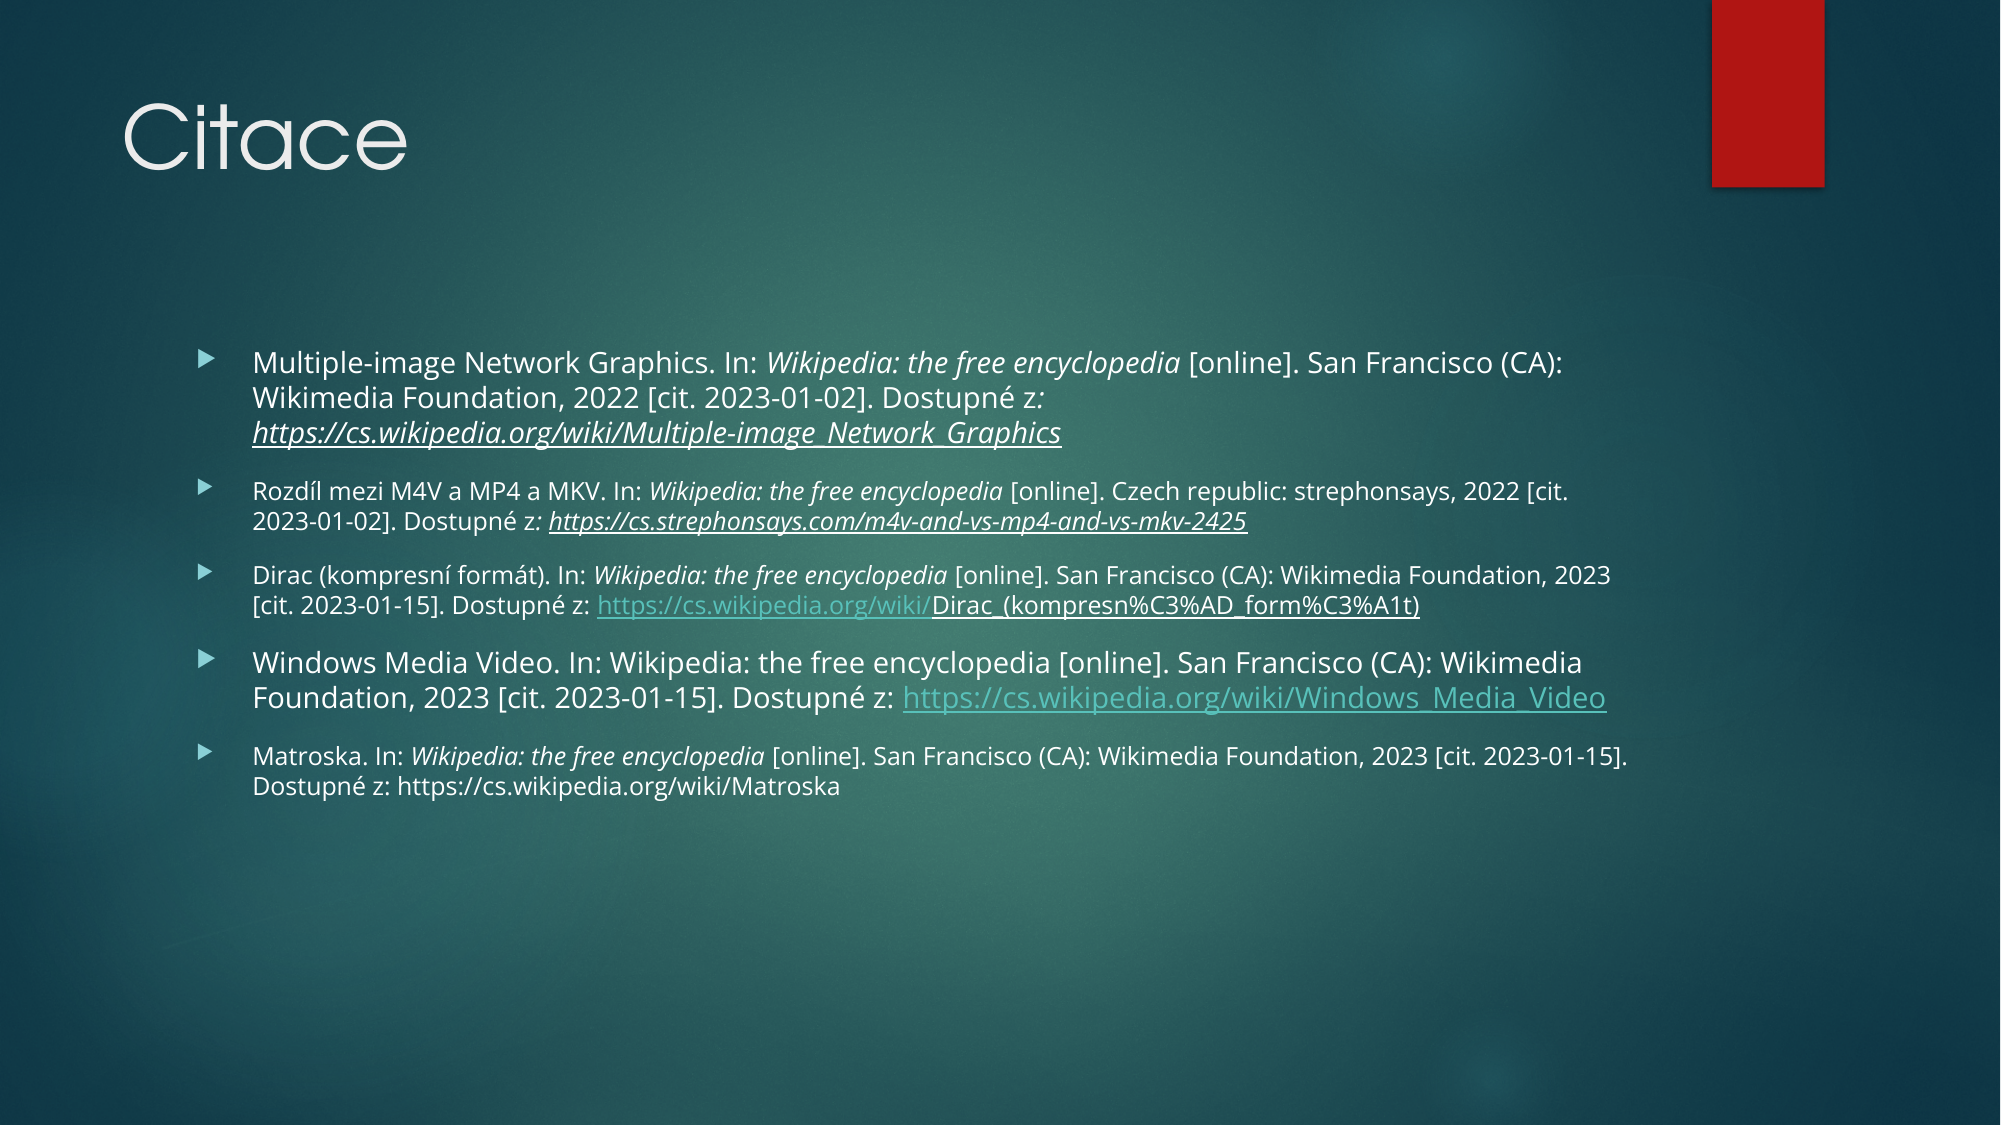

# Citace
Multiple-image Network Graphics. In: Wikipedia: the free encyclopedia [online]. San Francisco (CA): Wikimedia Foundation, 2022 [cit. 2023-01-02]. Dostupné z: https://cs.wikipedia.org/wiki/Multiple-image_Network_Graphics
Rozdíl mezi M4V a MP4 a MKV. In: Wikipedia: the free encyclopedia [online]. Czech republic: strephonsays, 2022 [cit. 2023-01-02]. Dostupné z: https://cs.strephonsays.com/m4v-and-vs-mp4-and-vs-mkv-2425
Dirac (kompresní formát). In: Wikipedia: the free encyclopedia [online]. San Francisco (CA): Wikimedia Foundation, 2023 [cit. 2023-01-15]. Dostupné z: https://cs.wikipedia.org/wiki/Dirac_(kompresn%C3%AD_form%C3%A1t)
Windows Media Video. In: Wikipedia: the free encyclopedia [online]. San Francisco (CA): Wikimedia Foundation, 2023 [cit. 2023-01-15]. Dostupné z: https://cs.wikipedia.org/wiki/Windows_Media_Video
Matroska. In: Wikipedia: the free encyclopedia [online]. San Francisco (CA): Wikimedia Foundation, 2023 [cit. 2023-01-15]. Dostupné z: https://cs.wikipedia.org/wiki/Matroska